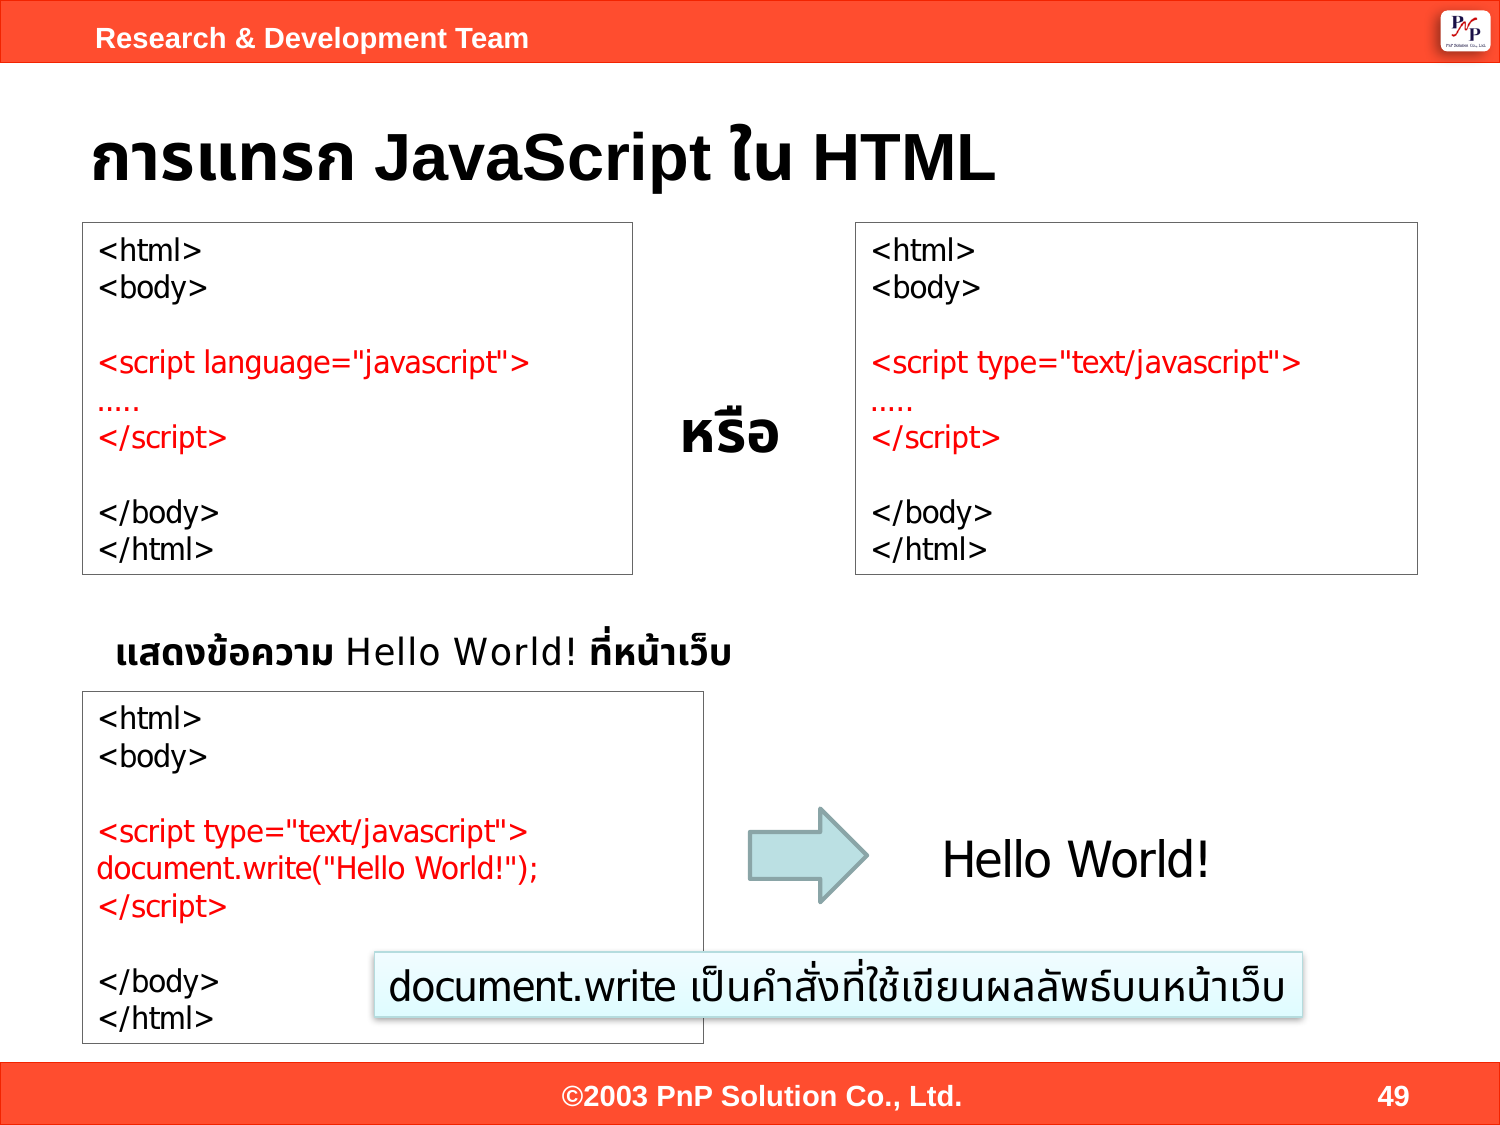

# การแทรก JavaScript ใน HTML
<html>
<body>

<script language="javascript">
…..
</script>

</body>
</html>
<html>
<body>

<script type="text/javascript">
…..
</script>

</body>
</html>
หรือ
แสดงข้อความ Hello World! ที่หน้าเว็บ
<html>
<body>

<script type="text/javascript">
document.write("Hello World!");
</script>

</body>
</html>

Hello World!
document.write เป็นคำสั่งที่ใช้เขียนผลลัพธ์บนหน้าเว็บ

©2003 PnP Solution Co., Ltd.
49